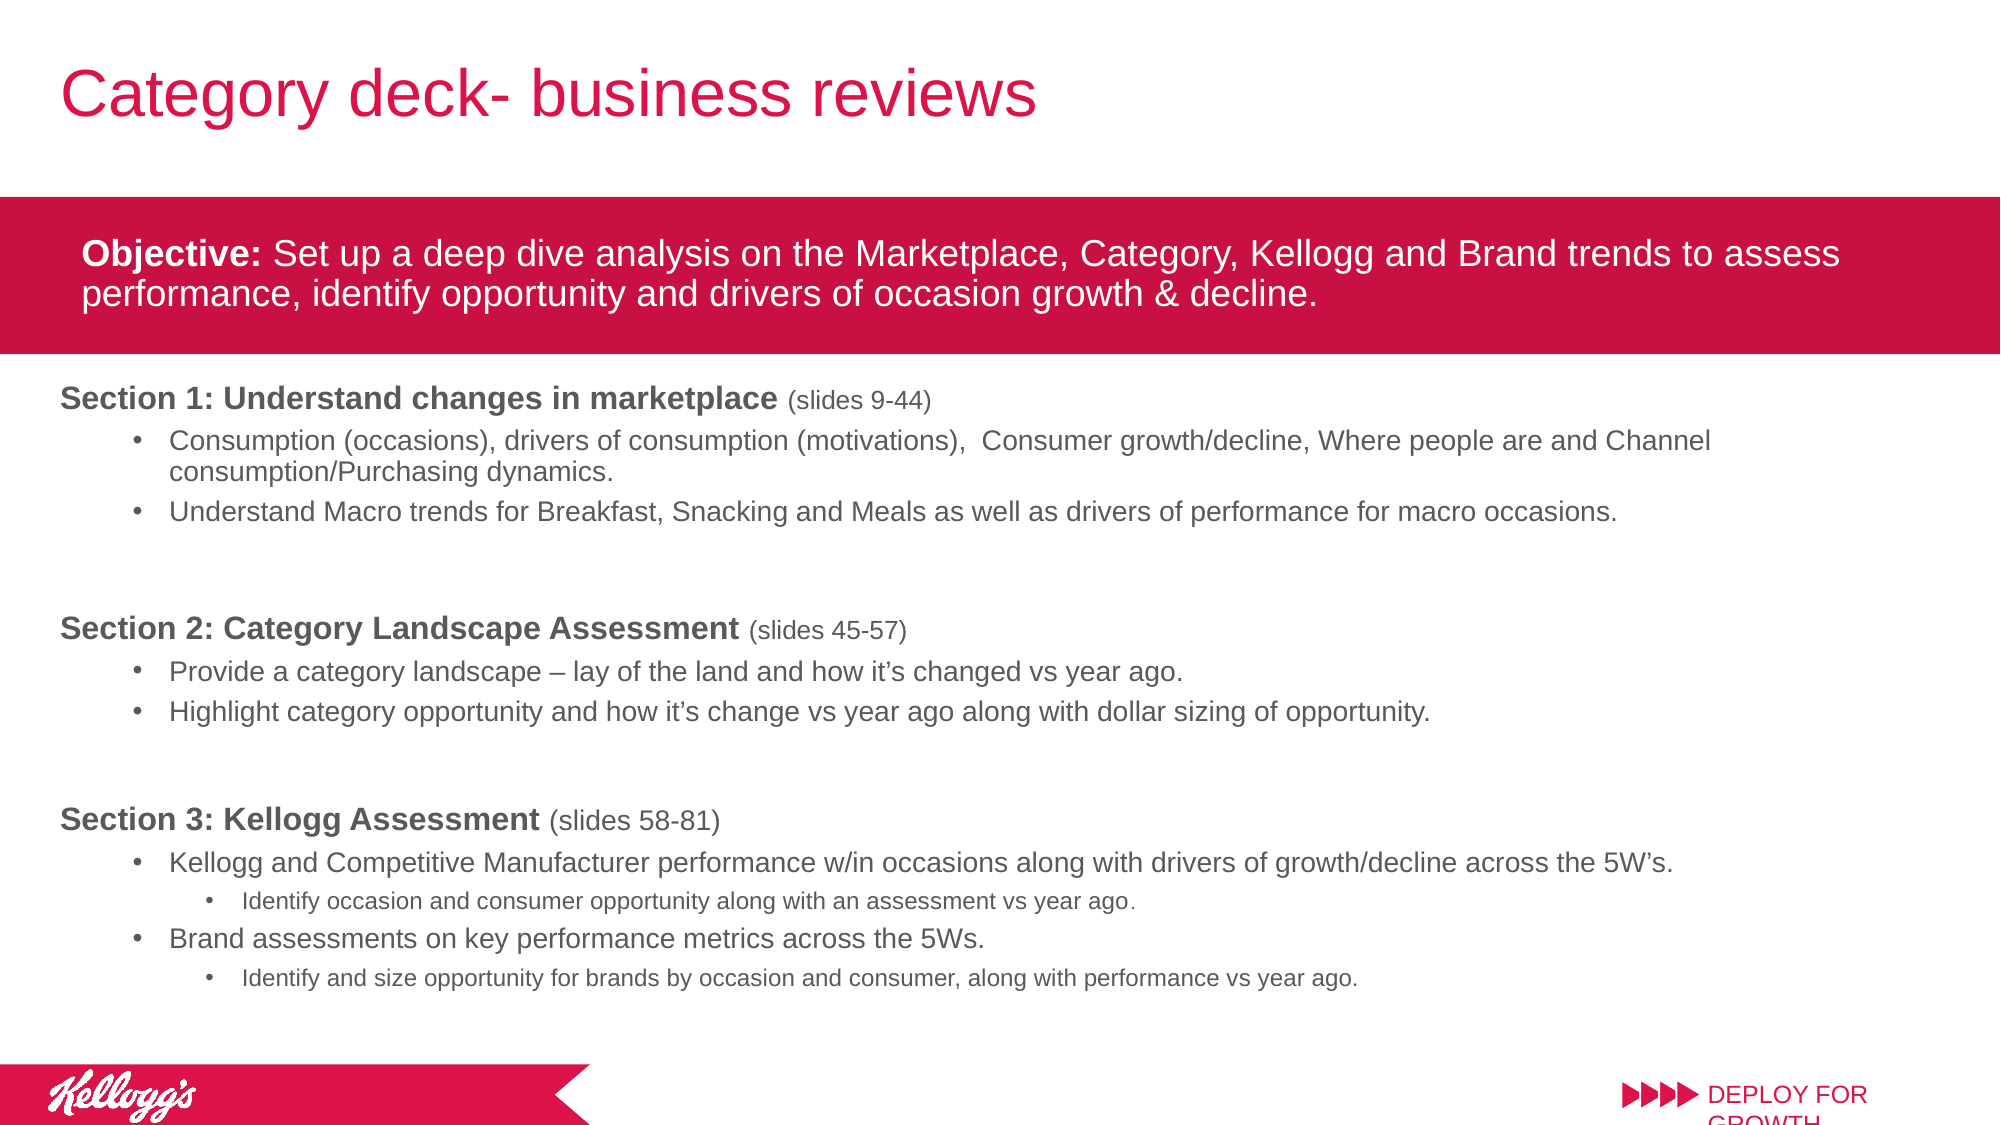

Category deck- business reviews

Objective: Set up a deep dive analysis on the Marketplace, Category, Kellogg and Brand trends to assess performance, identify opportunity and drivers of occasion growth & decline.
Section 1: Understand changes in marketplace (slides 9-44)
Consumption (occasions), drivers of consumption (motivations),  Consumer growth/decline, Where people are and Channel consumption/Purchasing dynamics.
Understand Macro trends for Breakfast, Snacking and Meals as well as drivers of performance for macro occasions.

Section 2: Category Landscape Assessment (slides 45-57)
Provide a category landscape – lay of the land and how it’s changed vs year ago.
Highlight category opportunity and how it’s change vs year ago along with dollar sizing of opportunity.

Section 3: Kellogg Assessment (slides 58-81)
Kellogg and Competitive Manufacturer performance w/in occasions along with drivers of growth/decline across the 5W’s.
Identify occasion and consumer opportunity along with an assessment vs year ago.
Brand assessments on key performance metrics across the 5Ws.
Identify and size opportunity for brands by occasion and consumer, along with performance vs year ago.